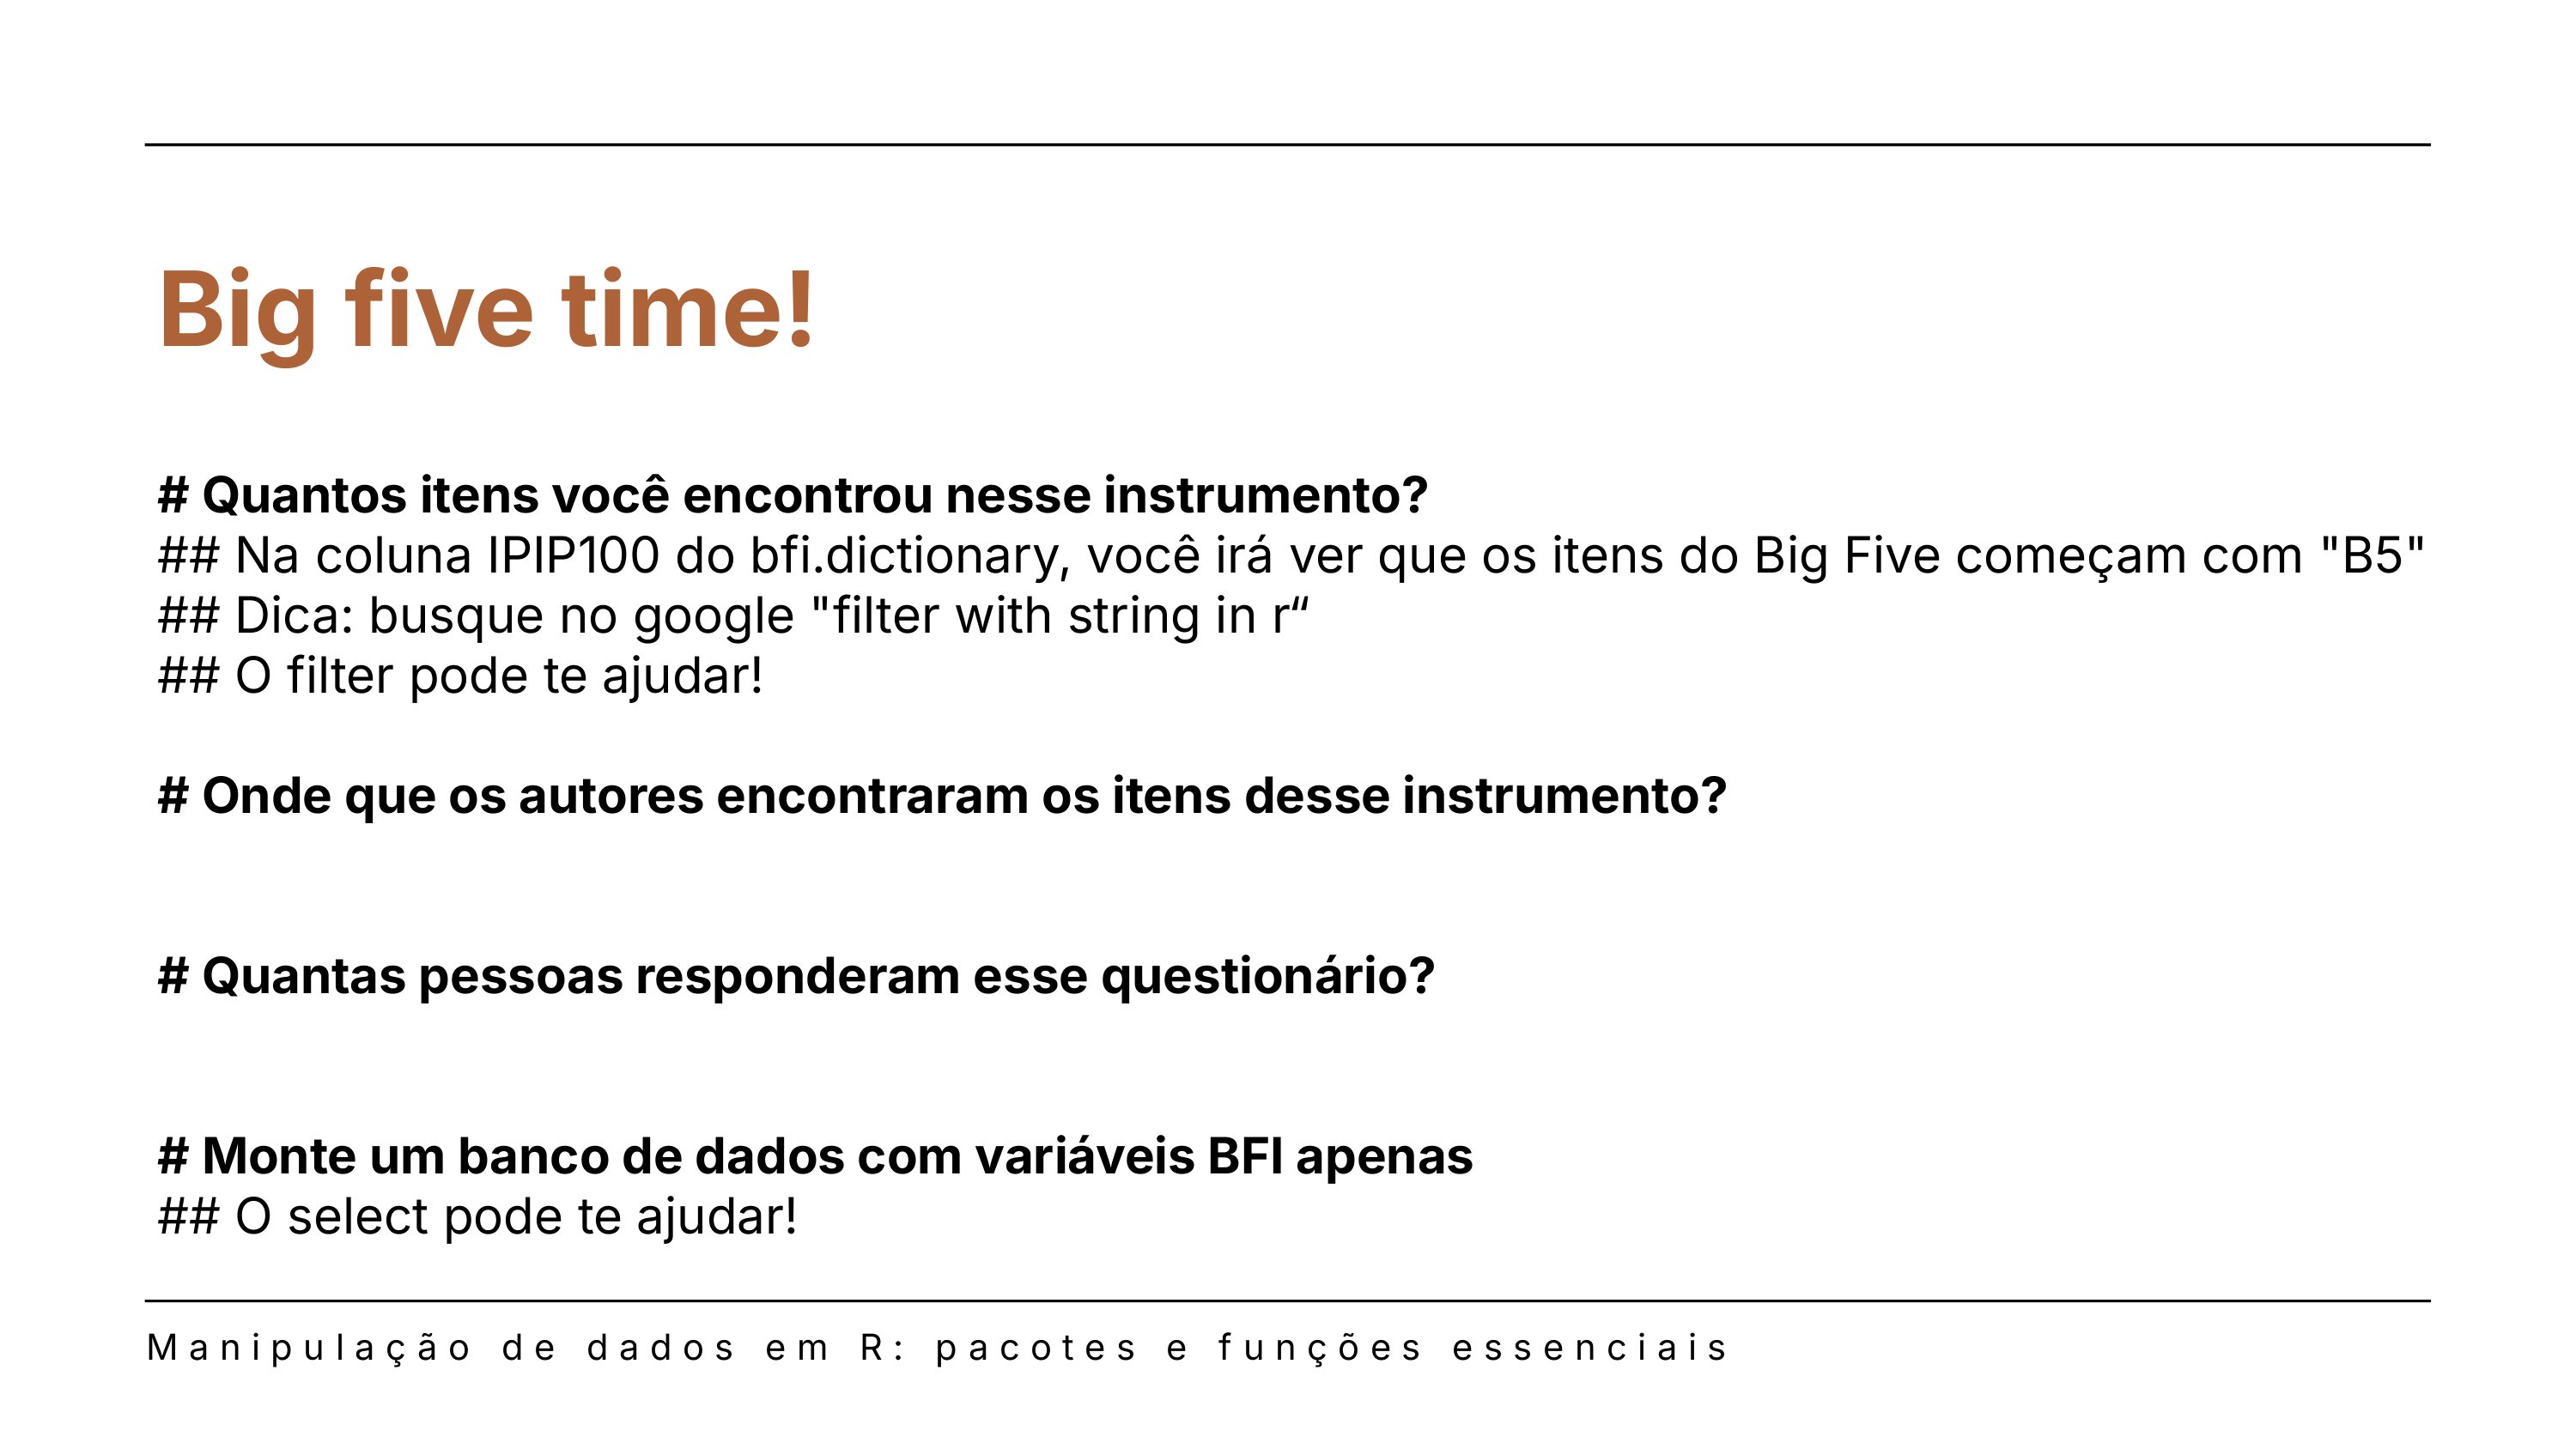

Big five time!
# Quantos itens você encontrou nesse instrumento?
## Na coluna IPIP100 do bfi.dictionary, você irá ver que os itens do Big Five começam com "B5"
## Dica: busque no google "filter with string in r“
## O filter pode te ajudar!

# Onde que os autores encontraram os itens desse instrumento?

# Quantas pessoas responderam esse questionário?

# Monte um banco de dados com variáveis BFI apenas
## O select pode te ajudar!

Manipulação de dados em R: pacotes e funções essenciais